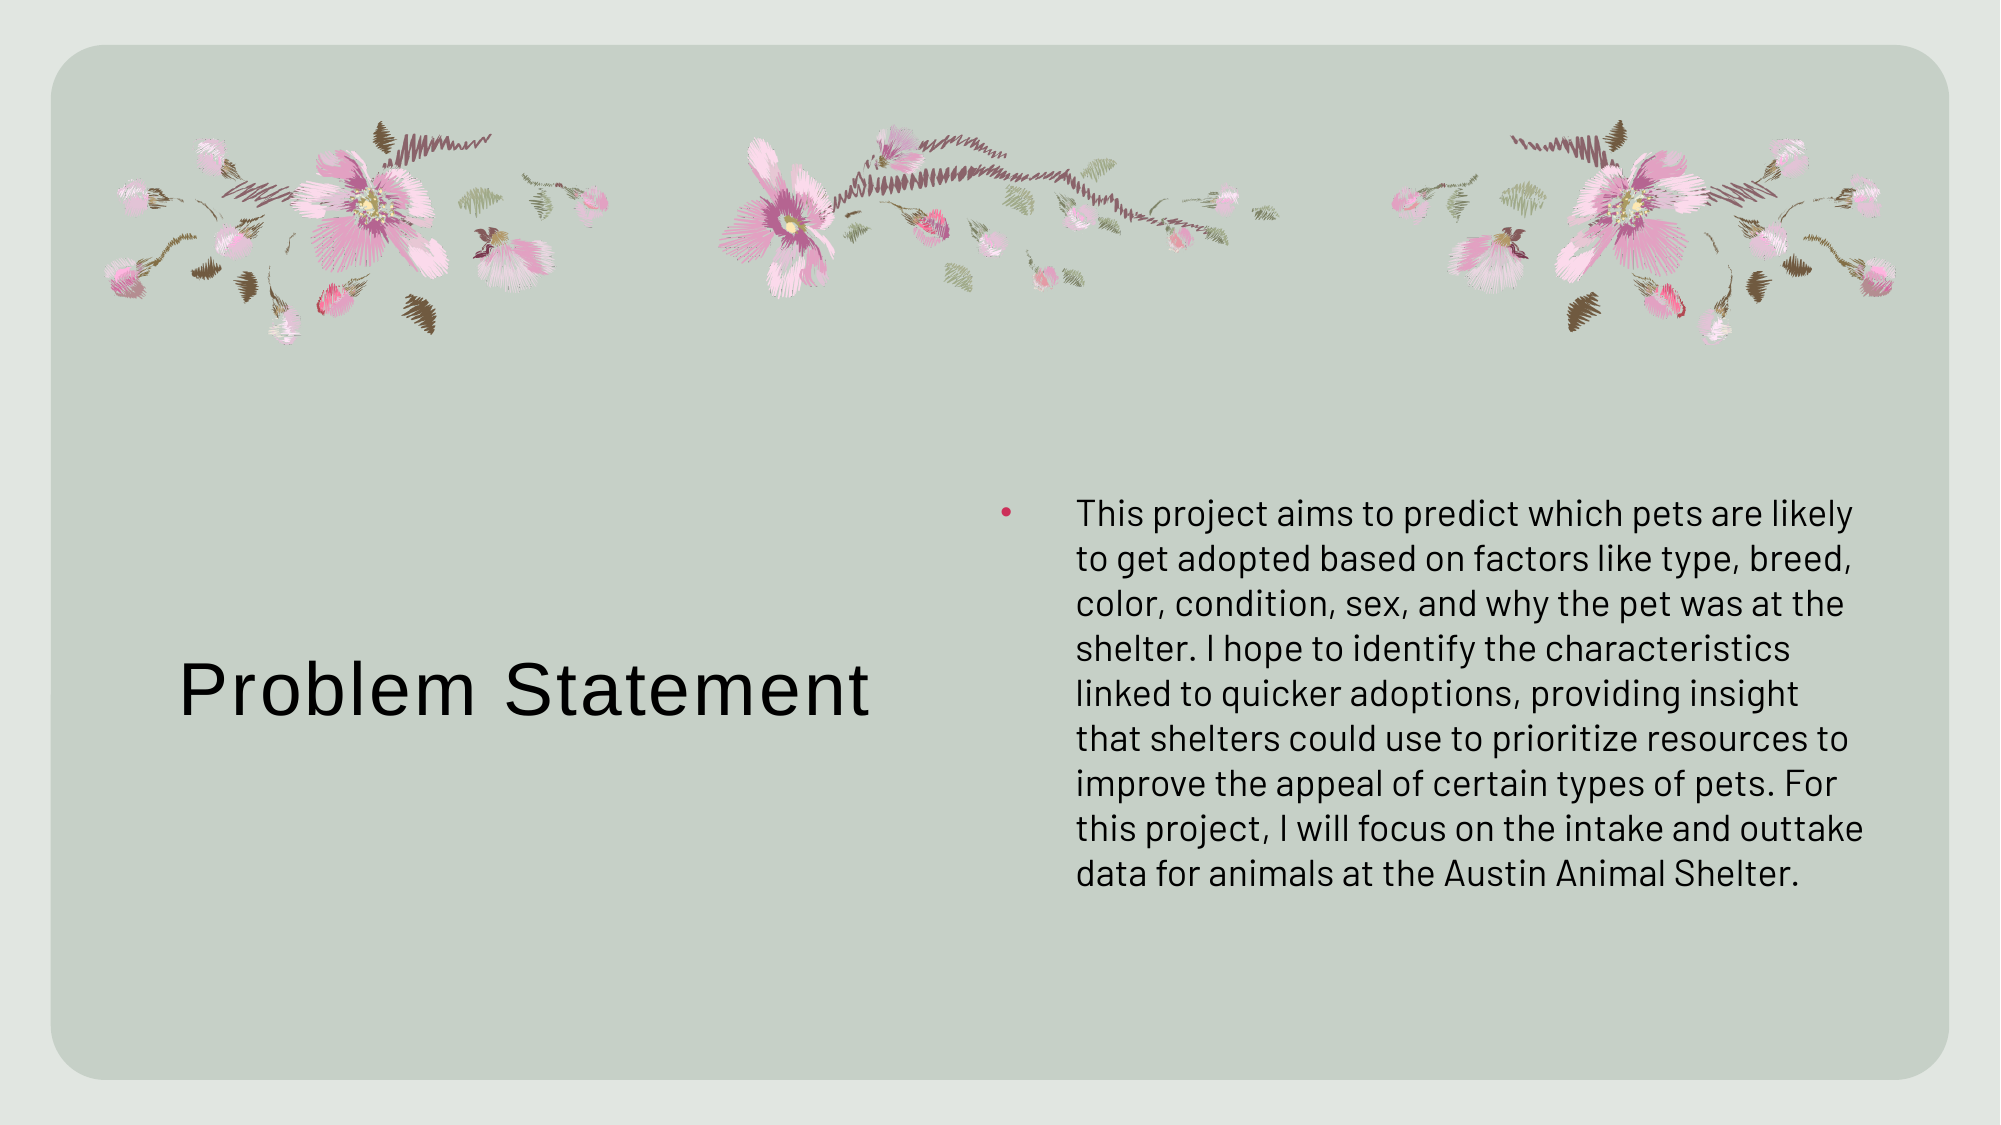

# Problem Statement
This project aims to predict which pets are likely to get adopted based on factors like type, breed, color, condition, sex, and why the pet was at the shelter. I hope to identify the characteristics linked to quicker adoptions, providing insight that shelters could use to prioritize resources to improve the appeal of certain types of pets. For this project, I will focus on the intake and outtake data for animals at the Austin Animal Shelter.